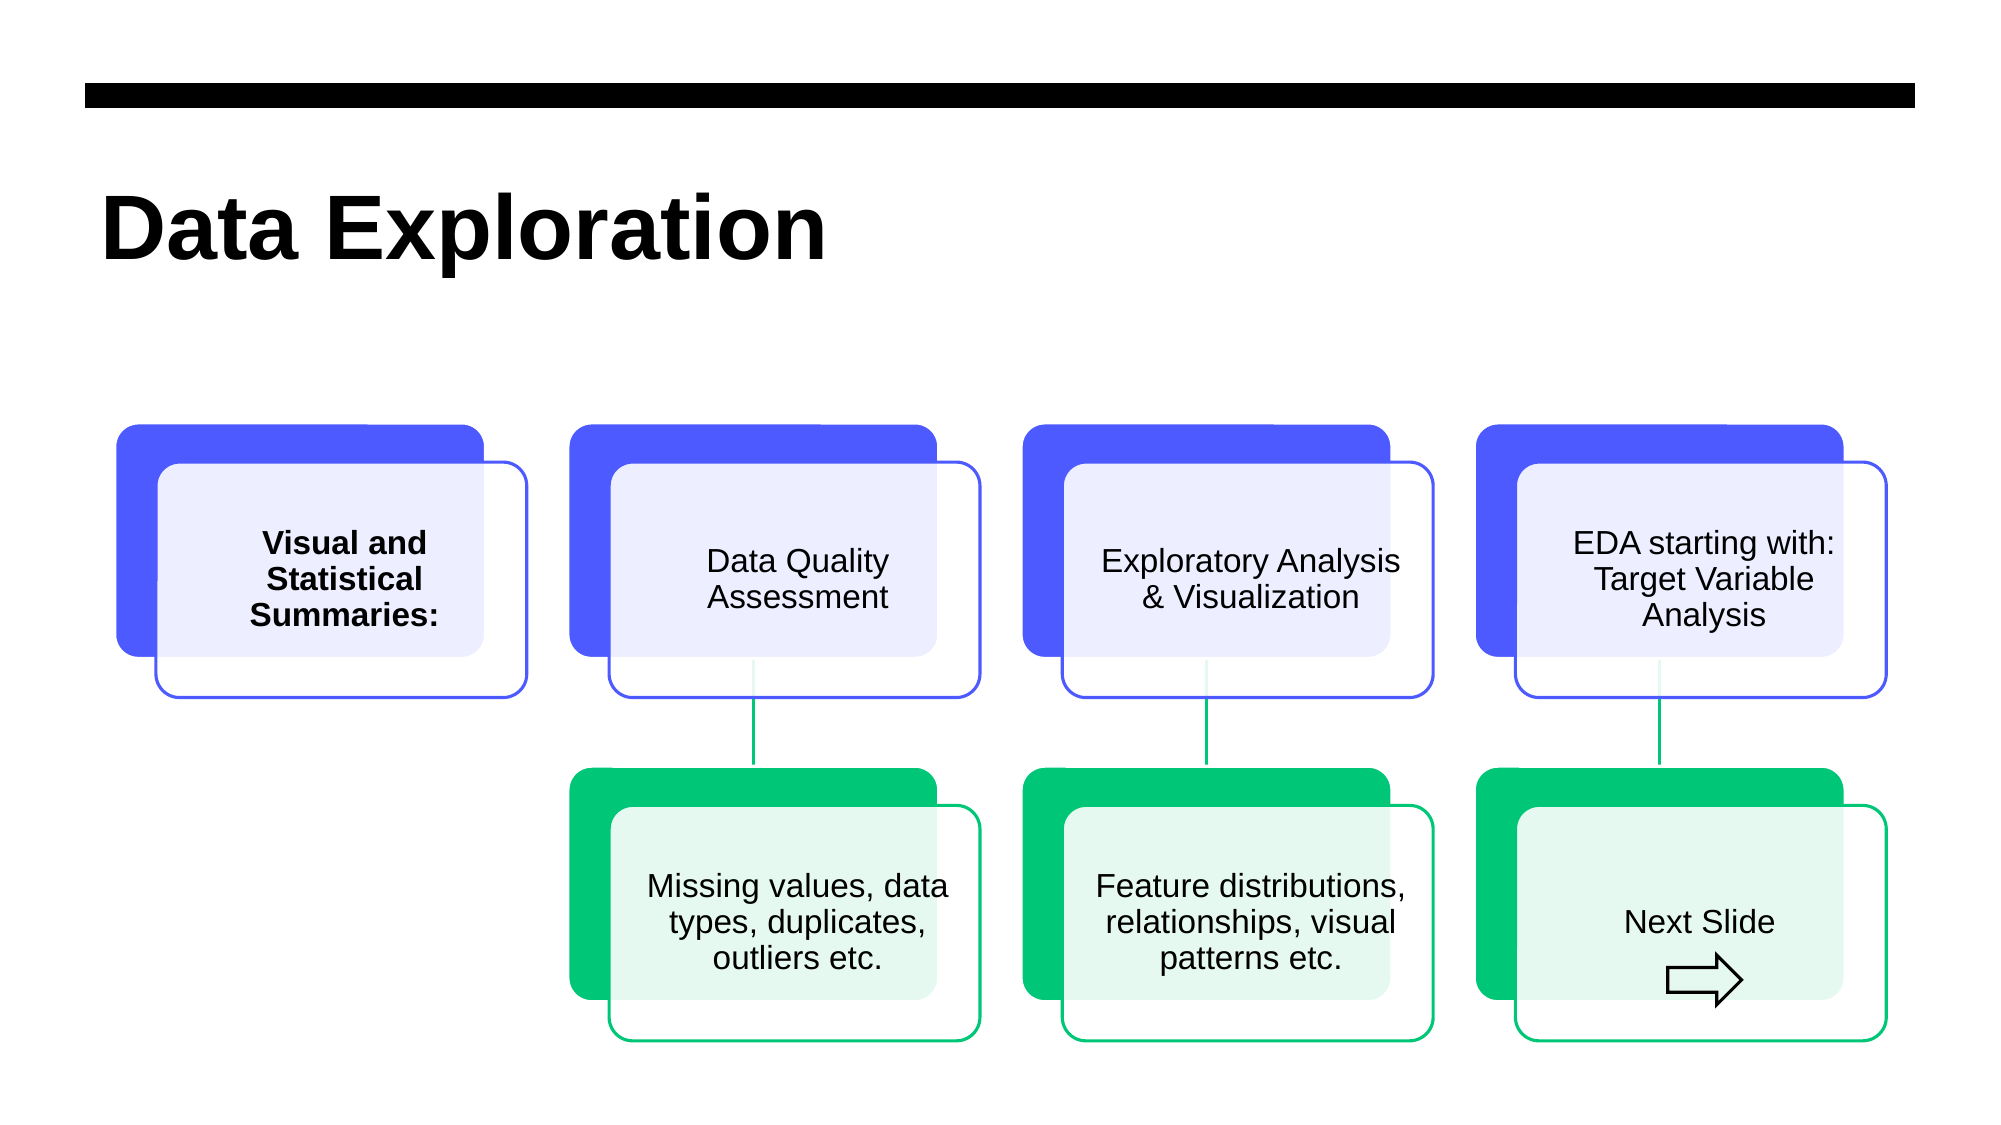

# Data Exploration
Visual and Statistical Summaries:
Data Quality Assessment
Missing values, data types, duplicates, outliers etc.
Exploratory Analysis & Visualization
Feature distributions, relationships, visual patterns etc.
EDA starting with: Target Variable Analysis
Next Slide